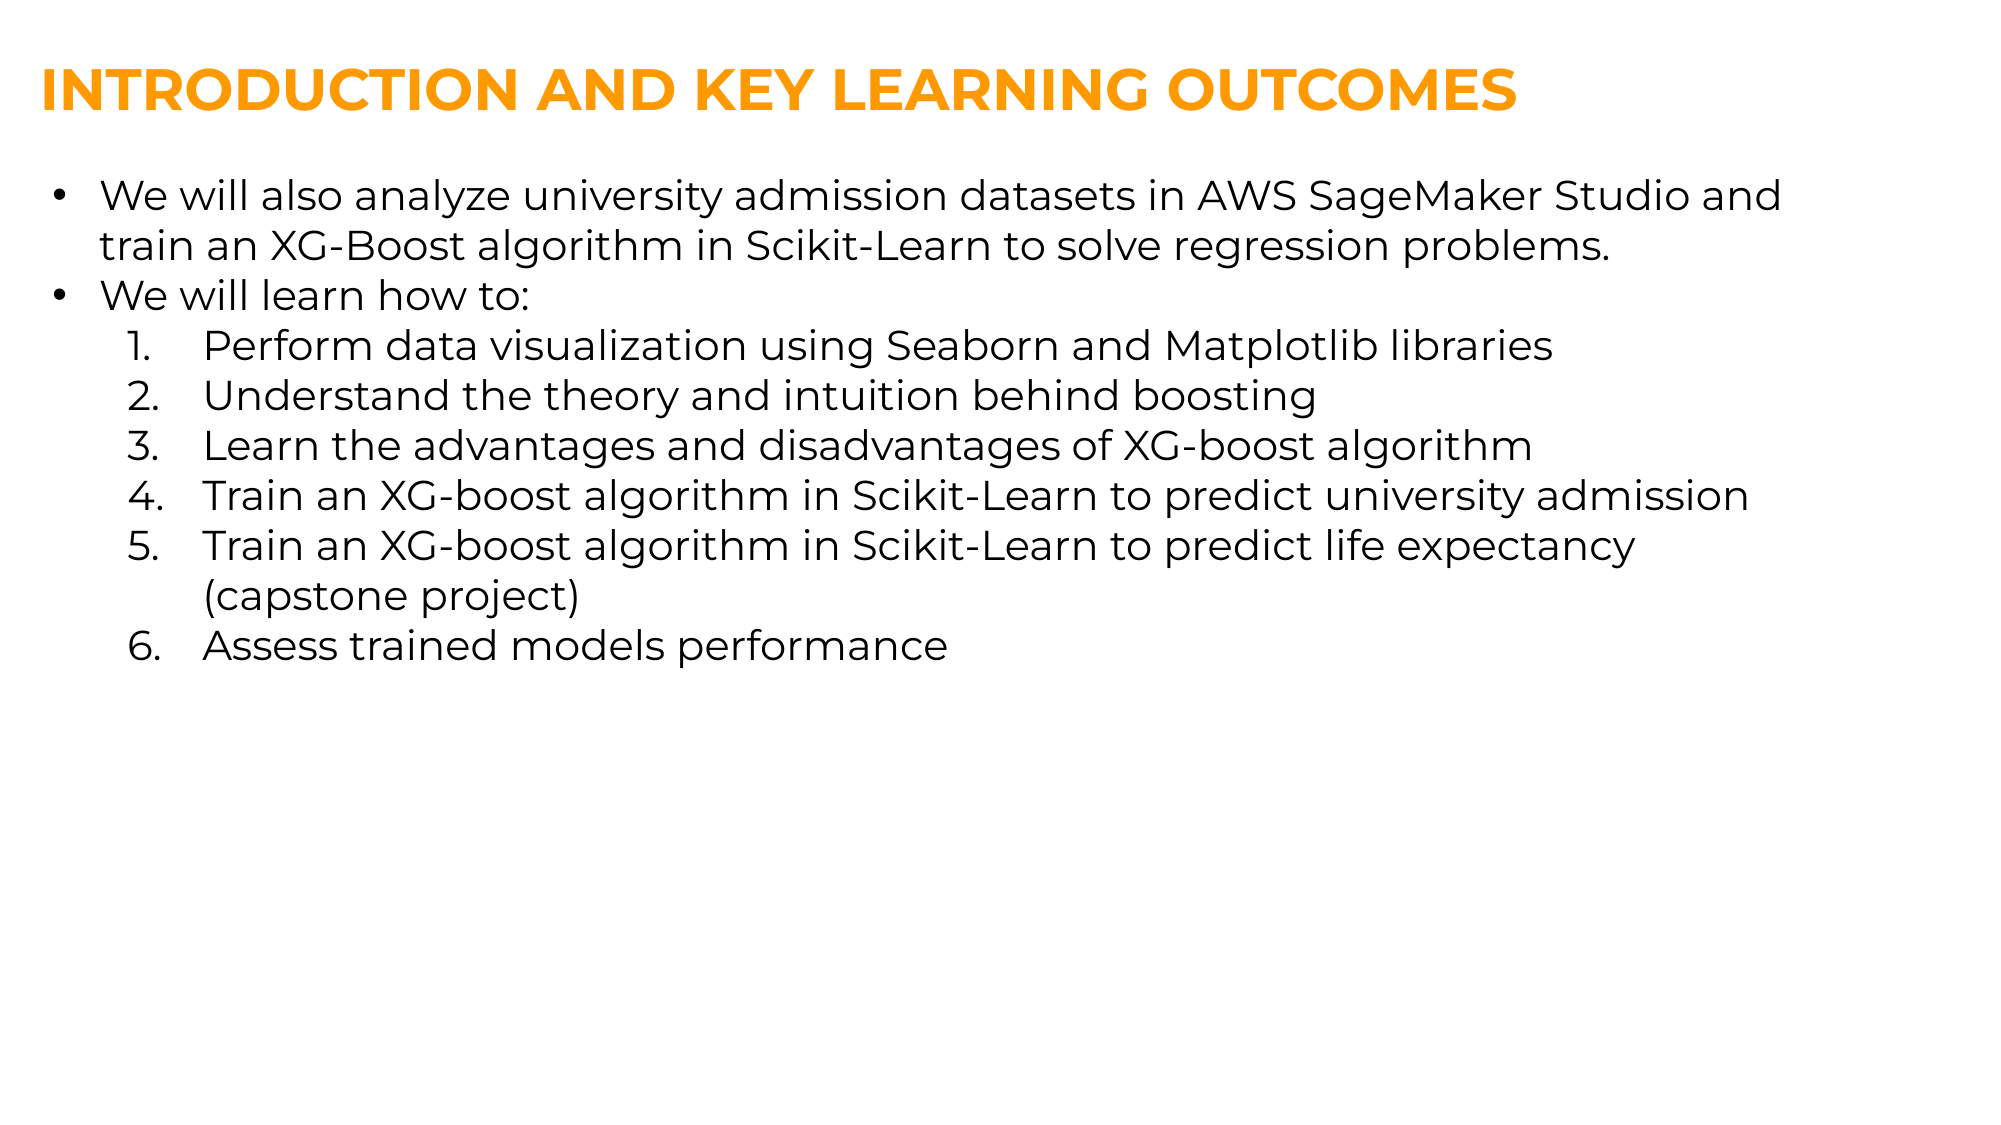

INTRODUCTION AND KEY LEARNING OUTCOMES
We will also analyze university admission datasets in AWS SageMaker Studio and train an XG-Boost algorithm in Scikit-Learn to solve regression problems.
We will learn how to:
Perform data visualization using Seaborn and Matplotlib libraries
Understand the theory and intuition behind boosting
Learn the advantages and disadvantages of XG-boost algorithm
Train an XG-boost algorithm in Scikit-Learn to predict university admission
Train an XG-boost algorithm in Scikit-Learn to predict life expectancy (capstone project)
Assess trained models performance